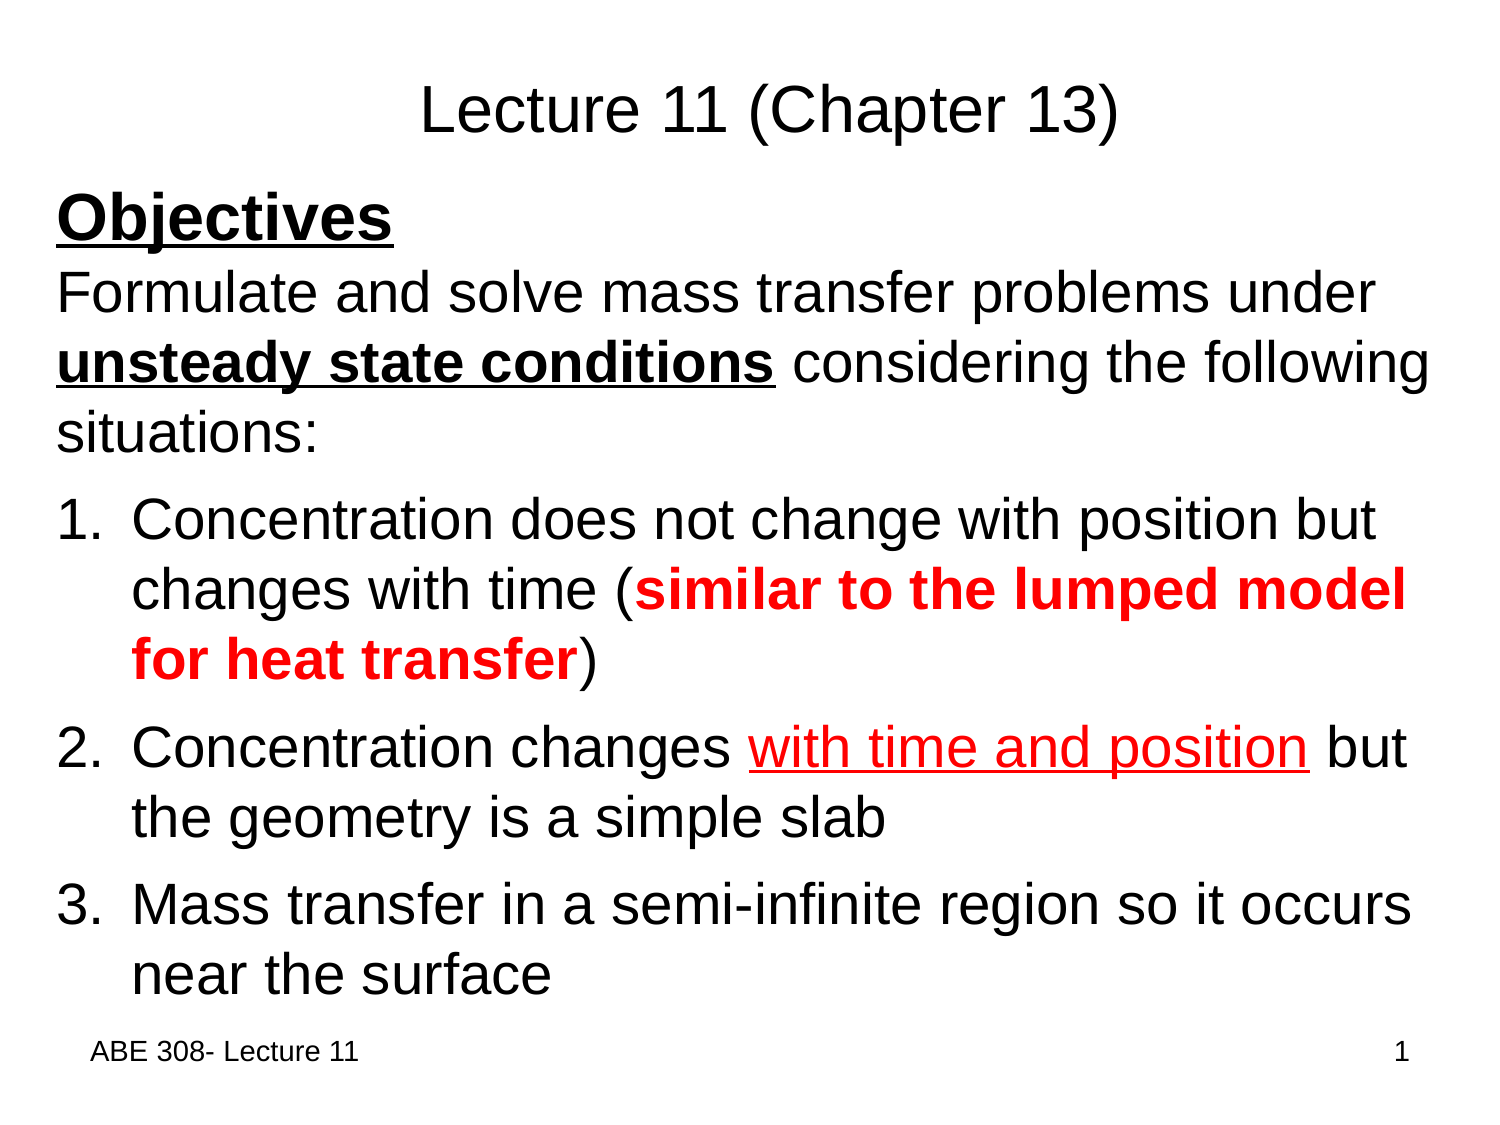

Lecture 11 (Chapter 13)
Objectives
Formulate and solve mass transfer problems under unsteady state conditions considering the following situations:
Concentration does not change with position but
changes with time (similar to the lumped model for heat transfer)
Concentration changes with time and position but the geometry is a simple slab
Mass transfer in a semi-infinite region so it occurs
near the surface
ABE 308- Lecture 11
1